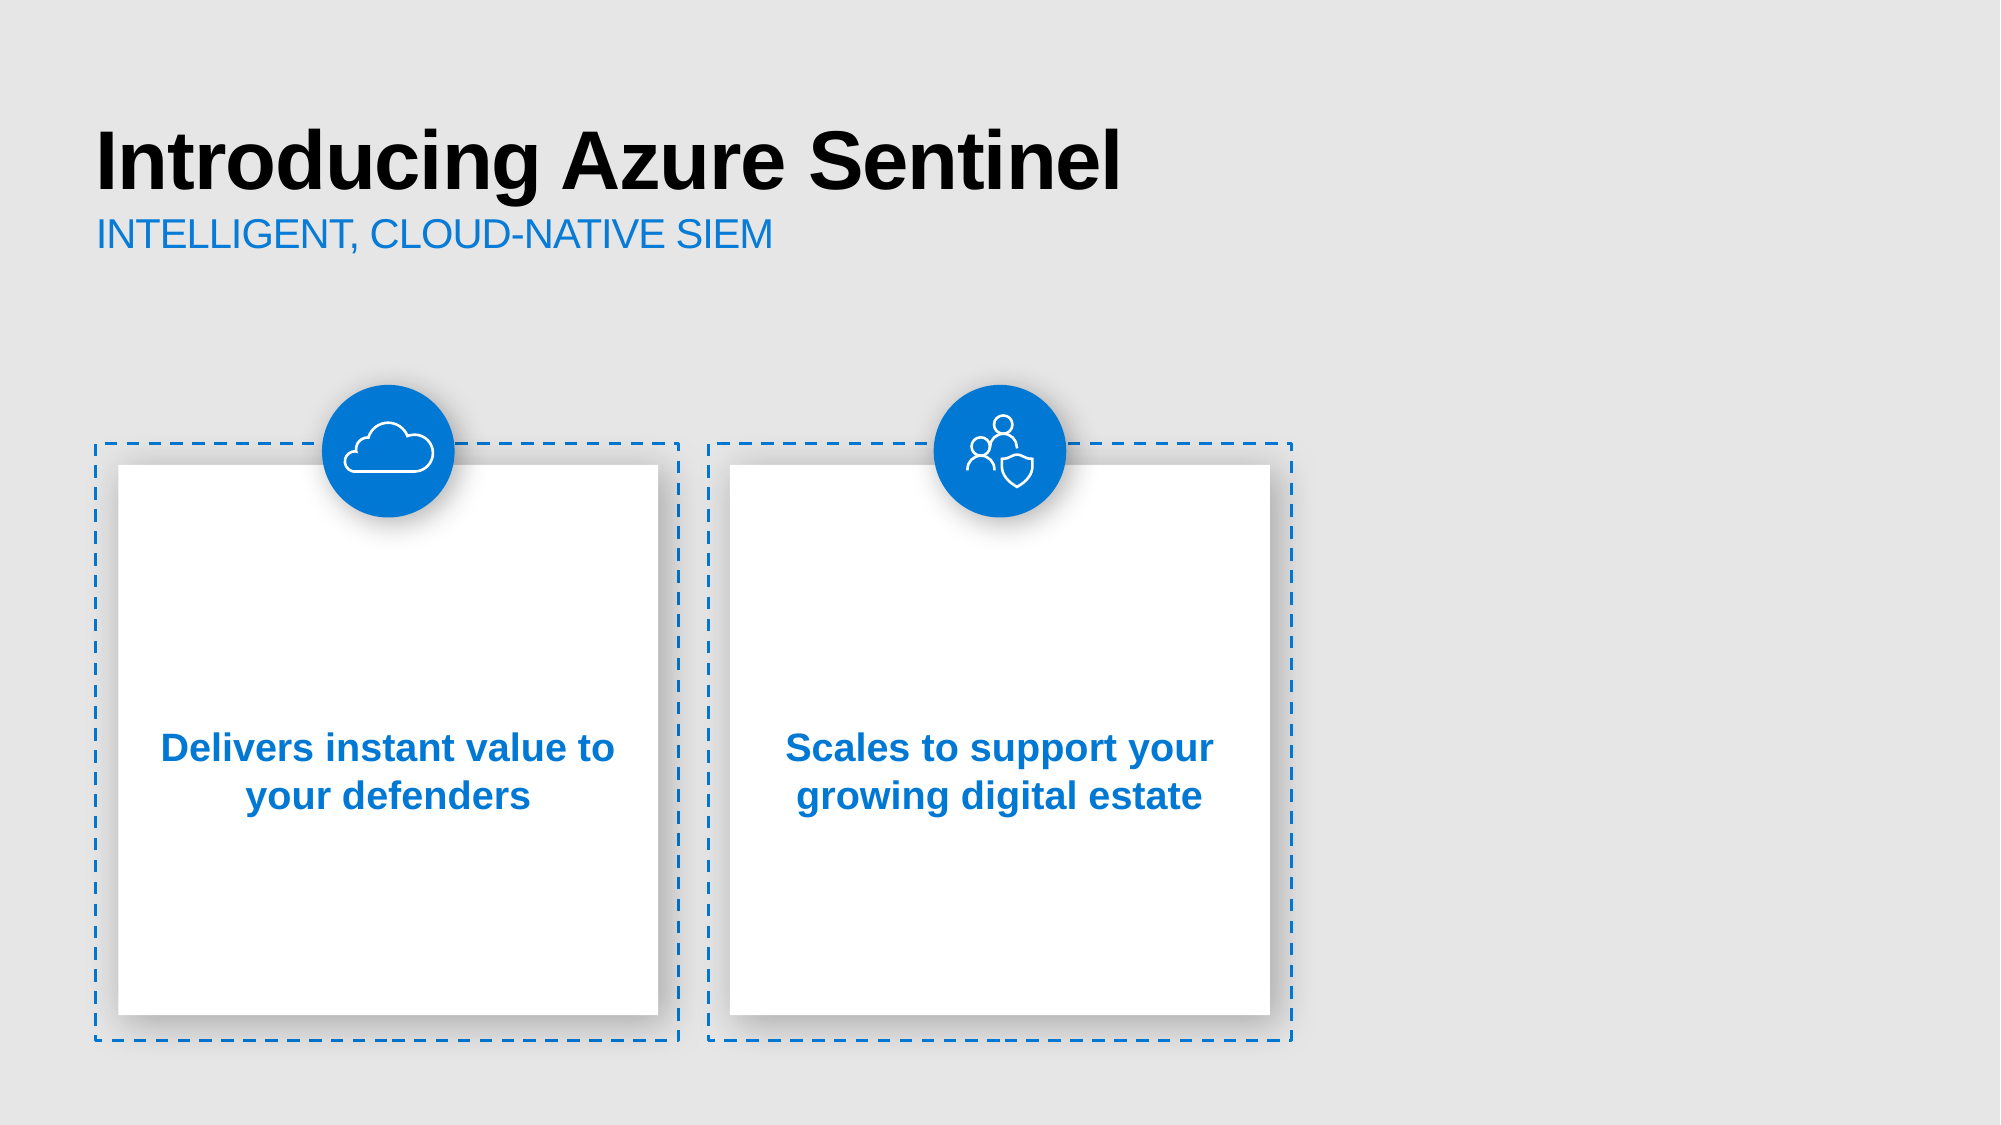

# Introducing Azure Sentinel intelligent, cloud-native SIEM

Delivers instant value to your defenders
Scales to support your growing digital estate